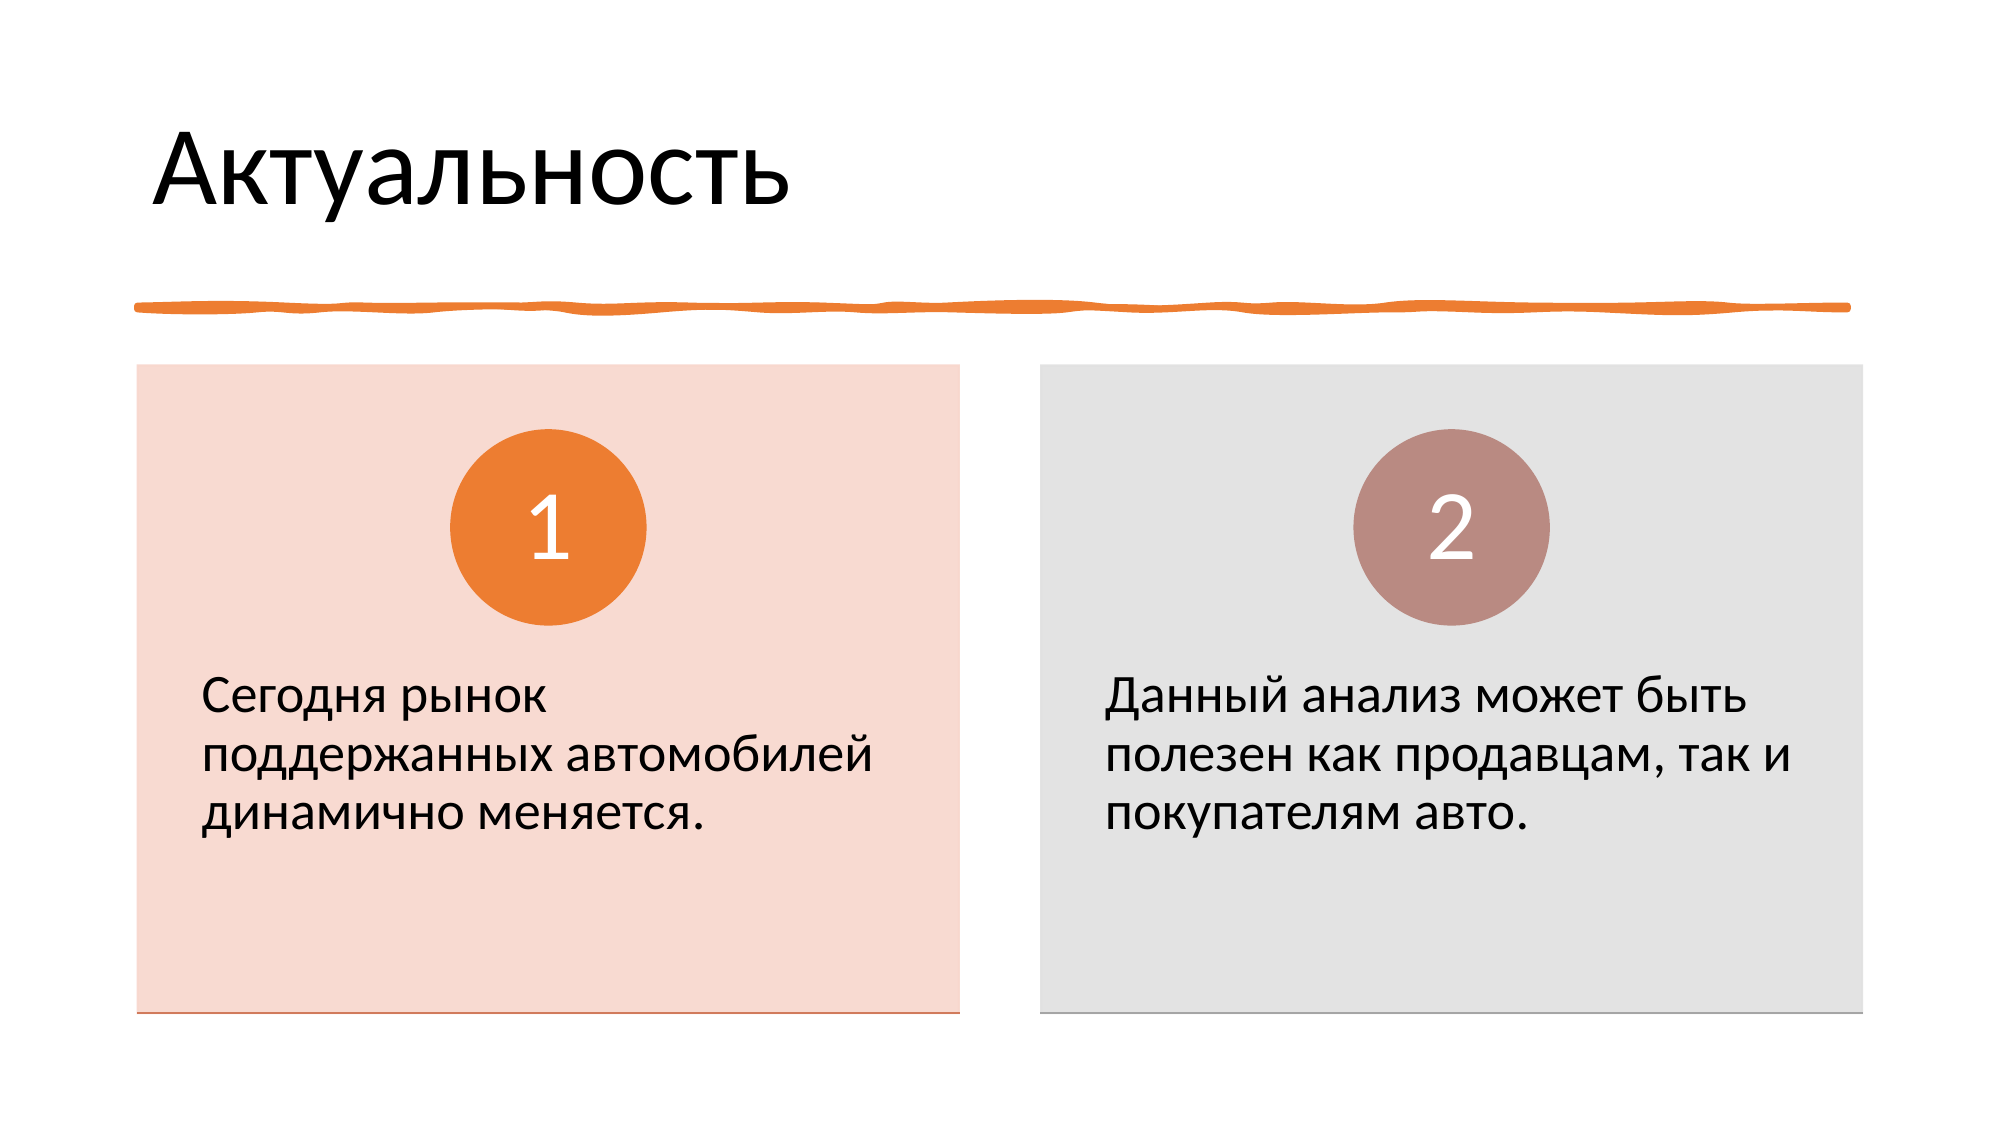

# Актуальность

Сегодня рынок поддержанных автомобилей динамично меняется.
1
Данный анализ может быть полезен как продавцам, так и покупателям авто.
2
3